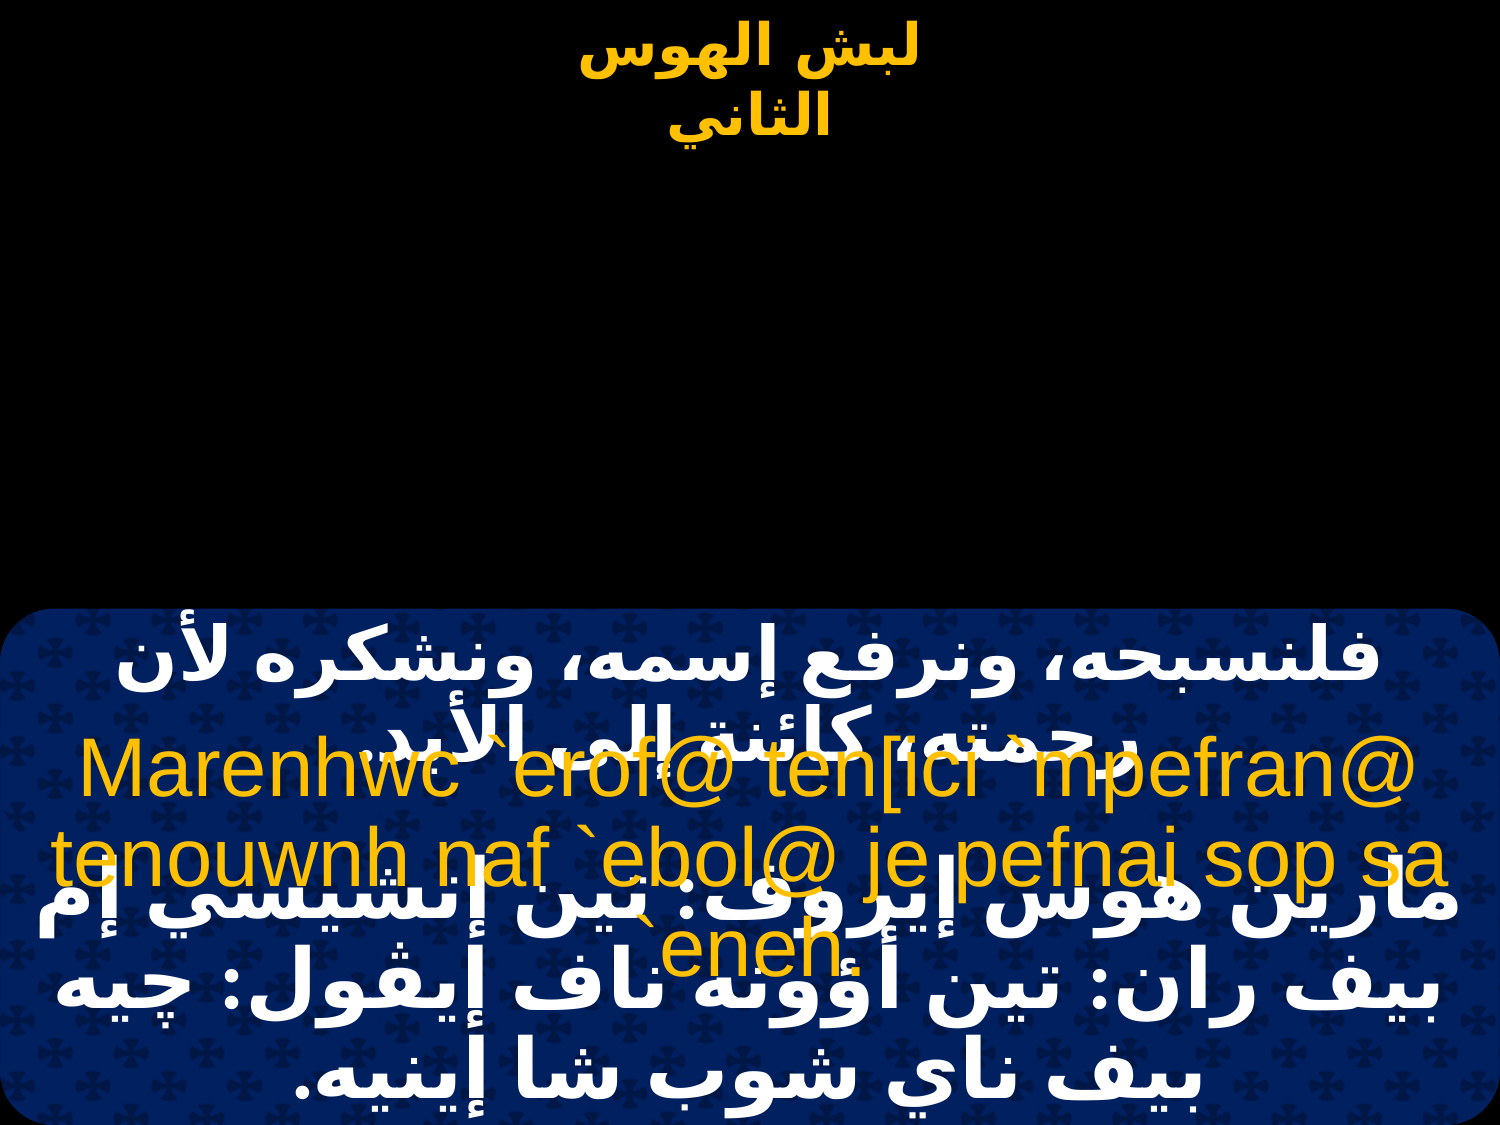

#
فلنسبحه، ونرفع إسمه، ونشكره لأن رحمته، كائنة إلى الأبد.
Marenhwc `erof@ ten[ici `mpefran@ tenouwnh naf `ebol@ je pefnai sop sa `eneh.
مارين هوس إيروف: تين إتشيسي إم بيف ران: تين أؤونه ناف إيڤول: چيه بيف ناي شوب شا إينيه.